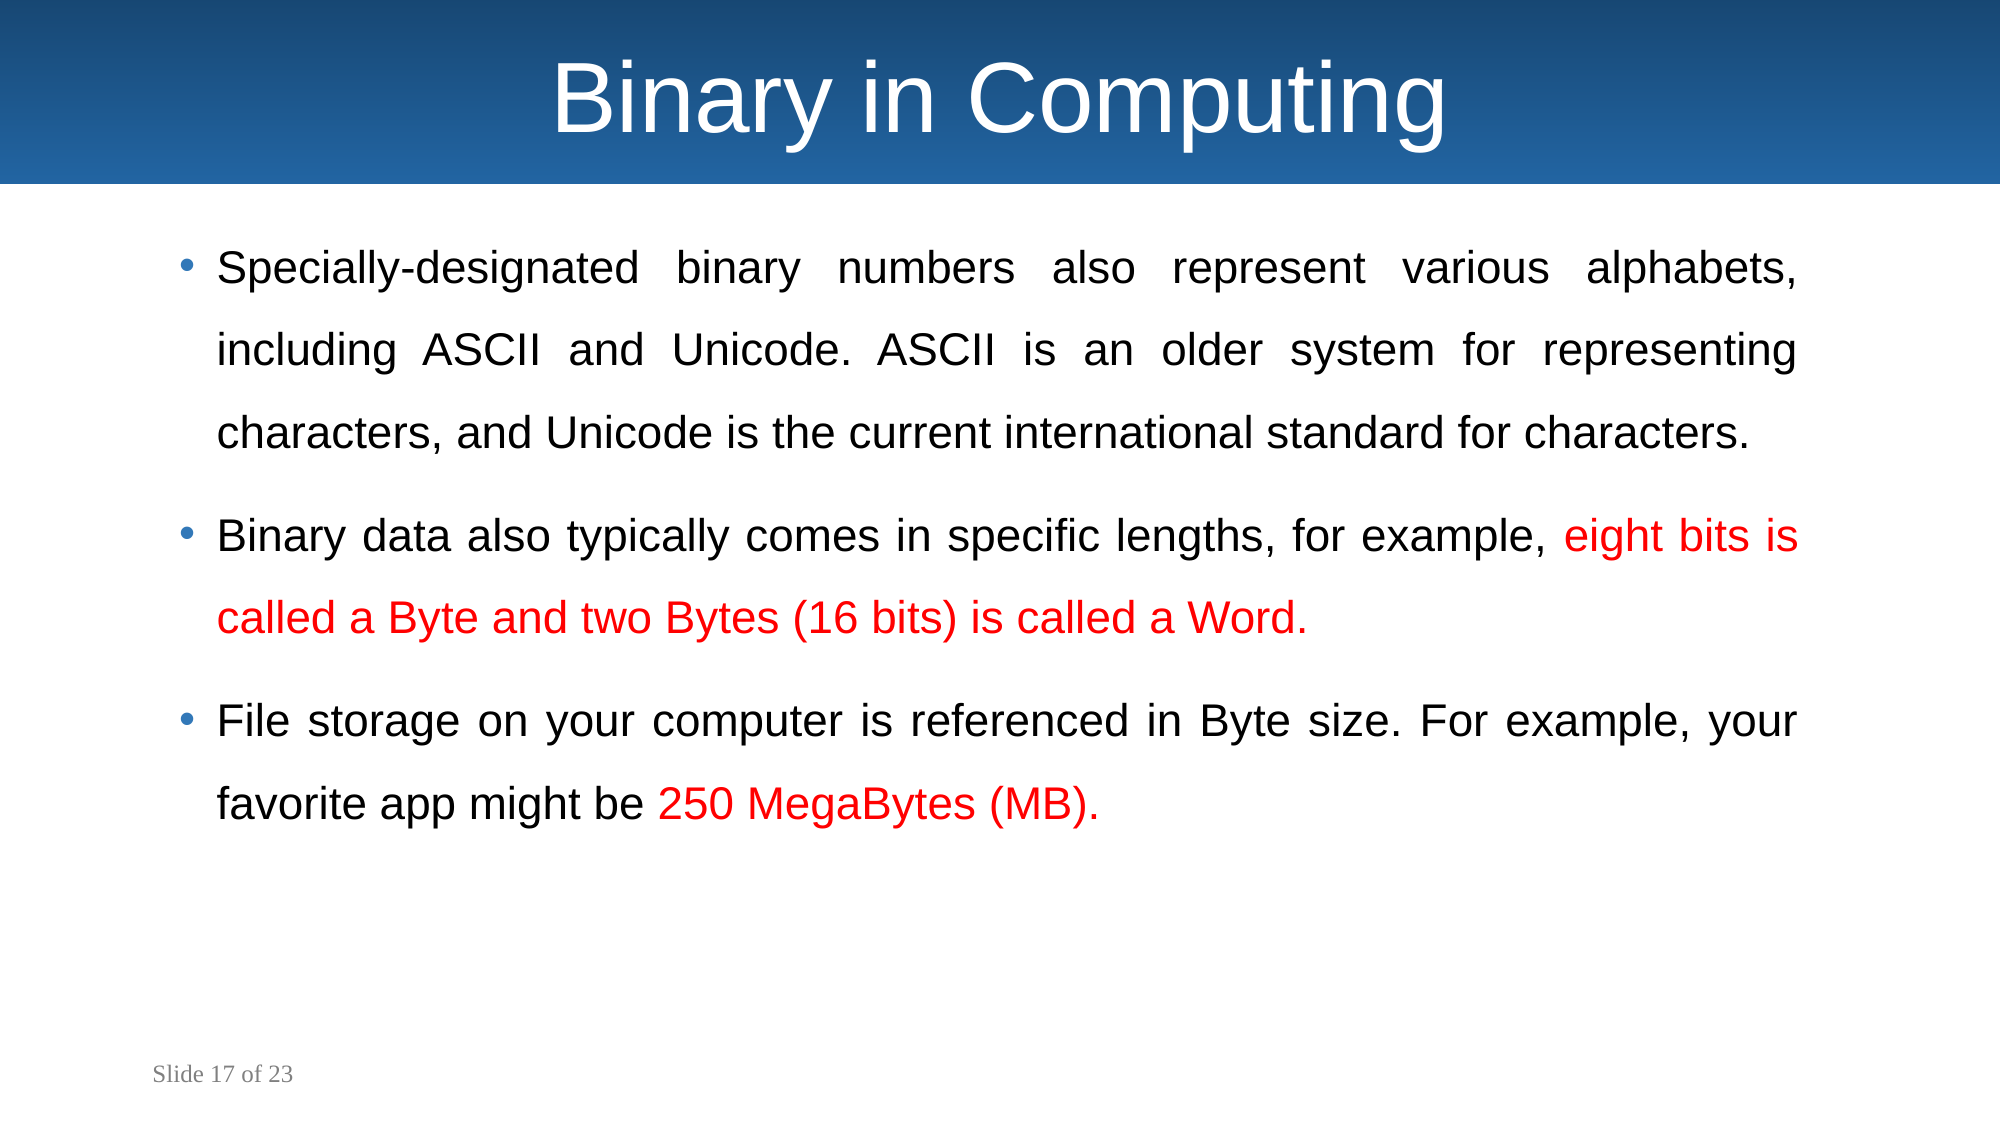

Binary in Computing
Specially-designated binary numbers also represent various alphabets, including ASCII and Unicode. ASCII is an older system for representing characters, and Unicode is the current international standard for characters.
Binary data also typically comes in specific lengths, for example, eight bits is called a Byte and two Bytes (16 bits) is called a Word.
File storage on your computer is referenced in Byte size. For example, your favorite app might be 250 MegaBytes (MB).
Slide 17 of 23